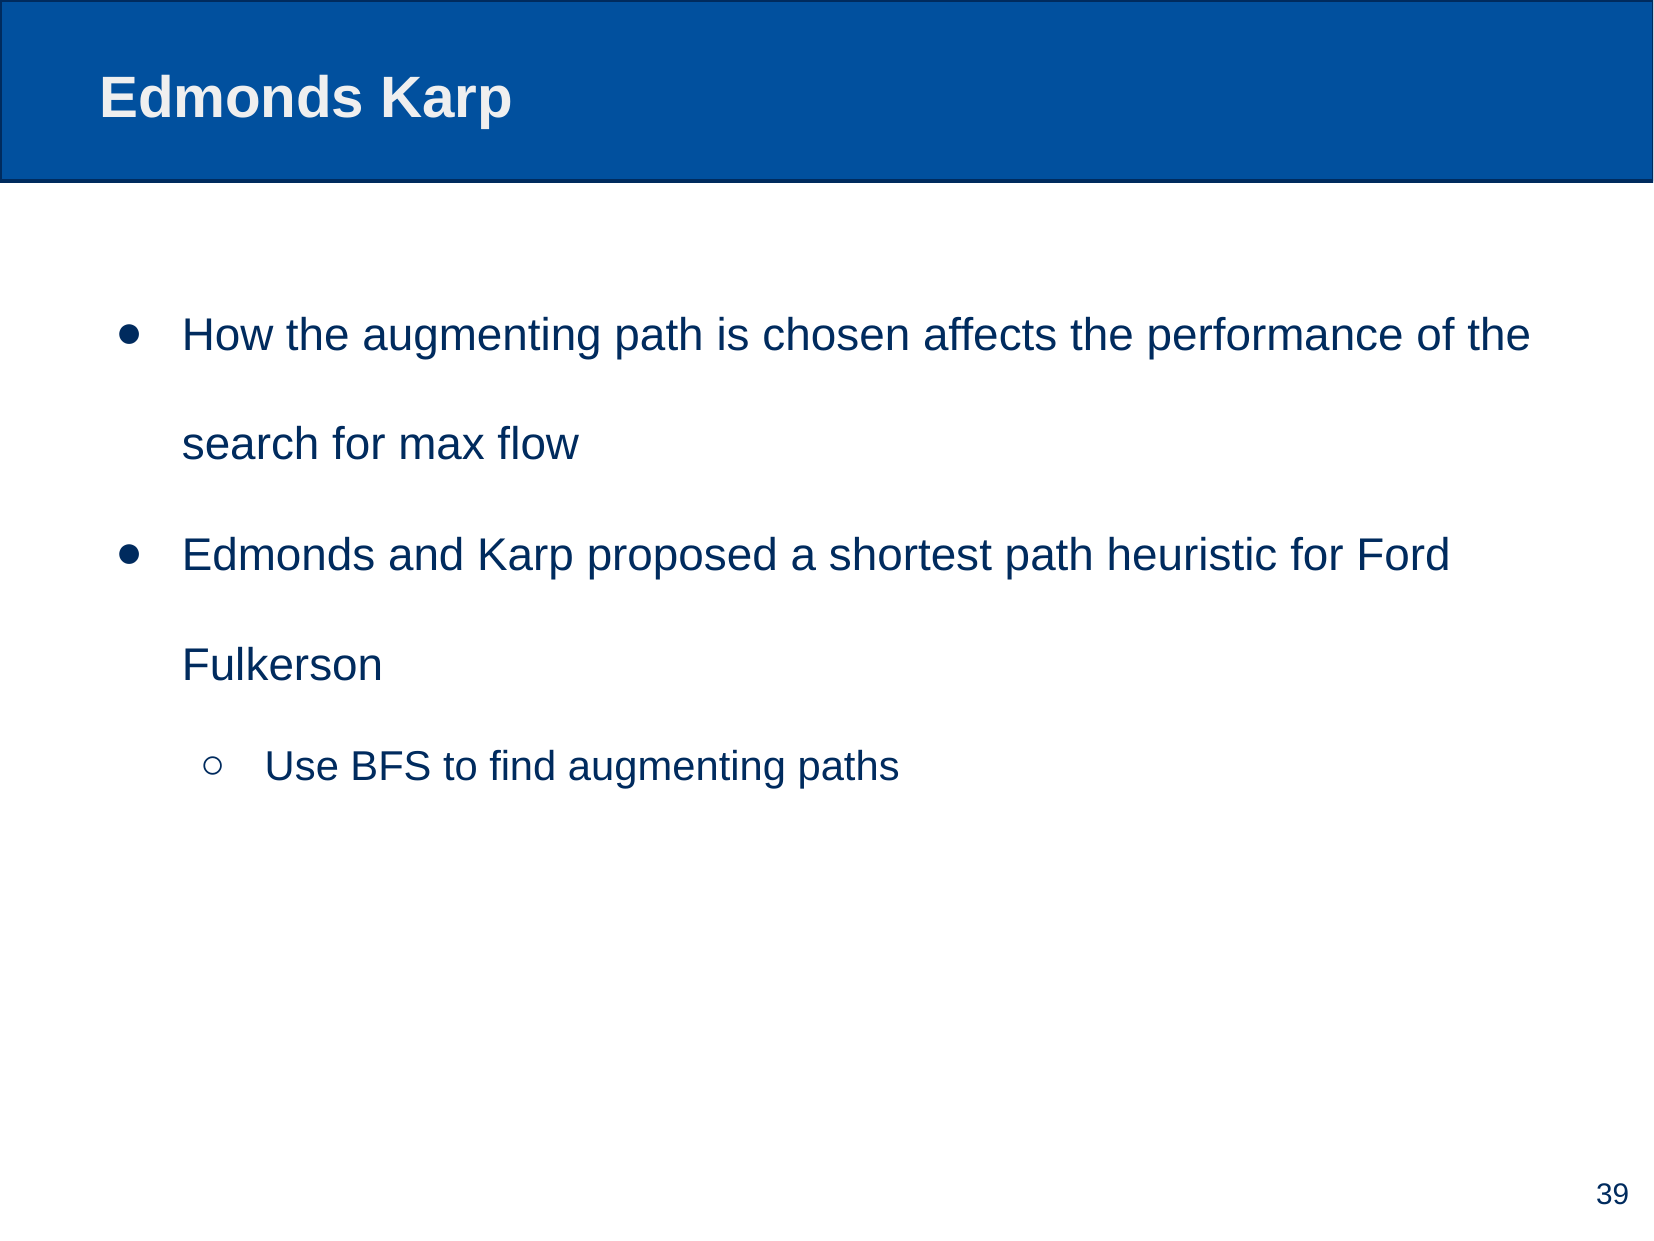

# Edmonds Karp
How the augmenting path is chosen affects the performance of the search for max flow
Edmonds and Karp proposed a shortest path heuristic for Ford Fulkerson
Use BFS to find augmenting paths
39